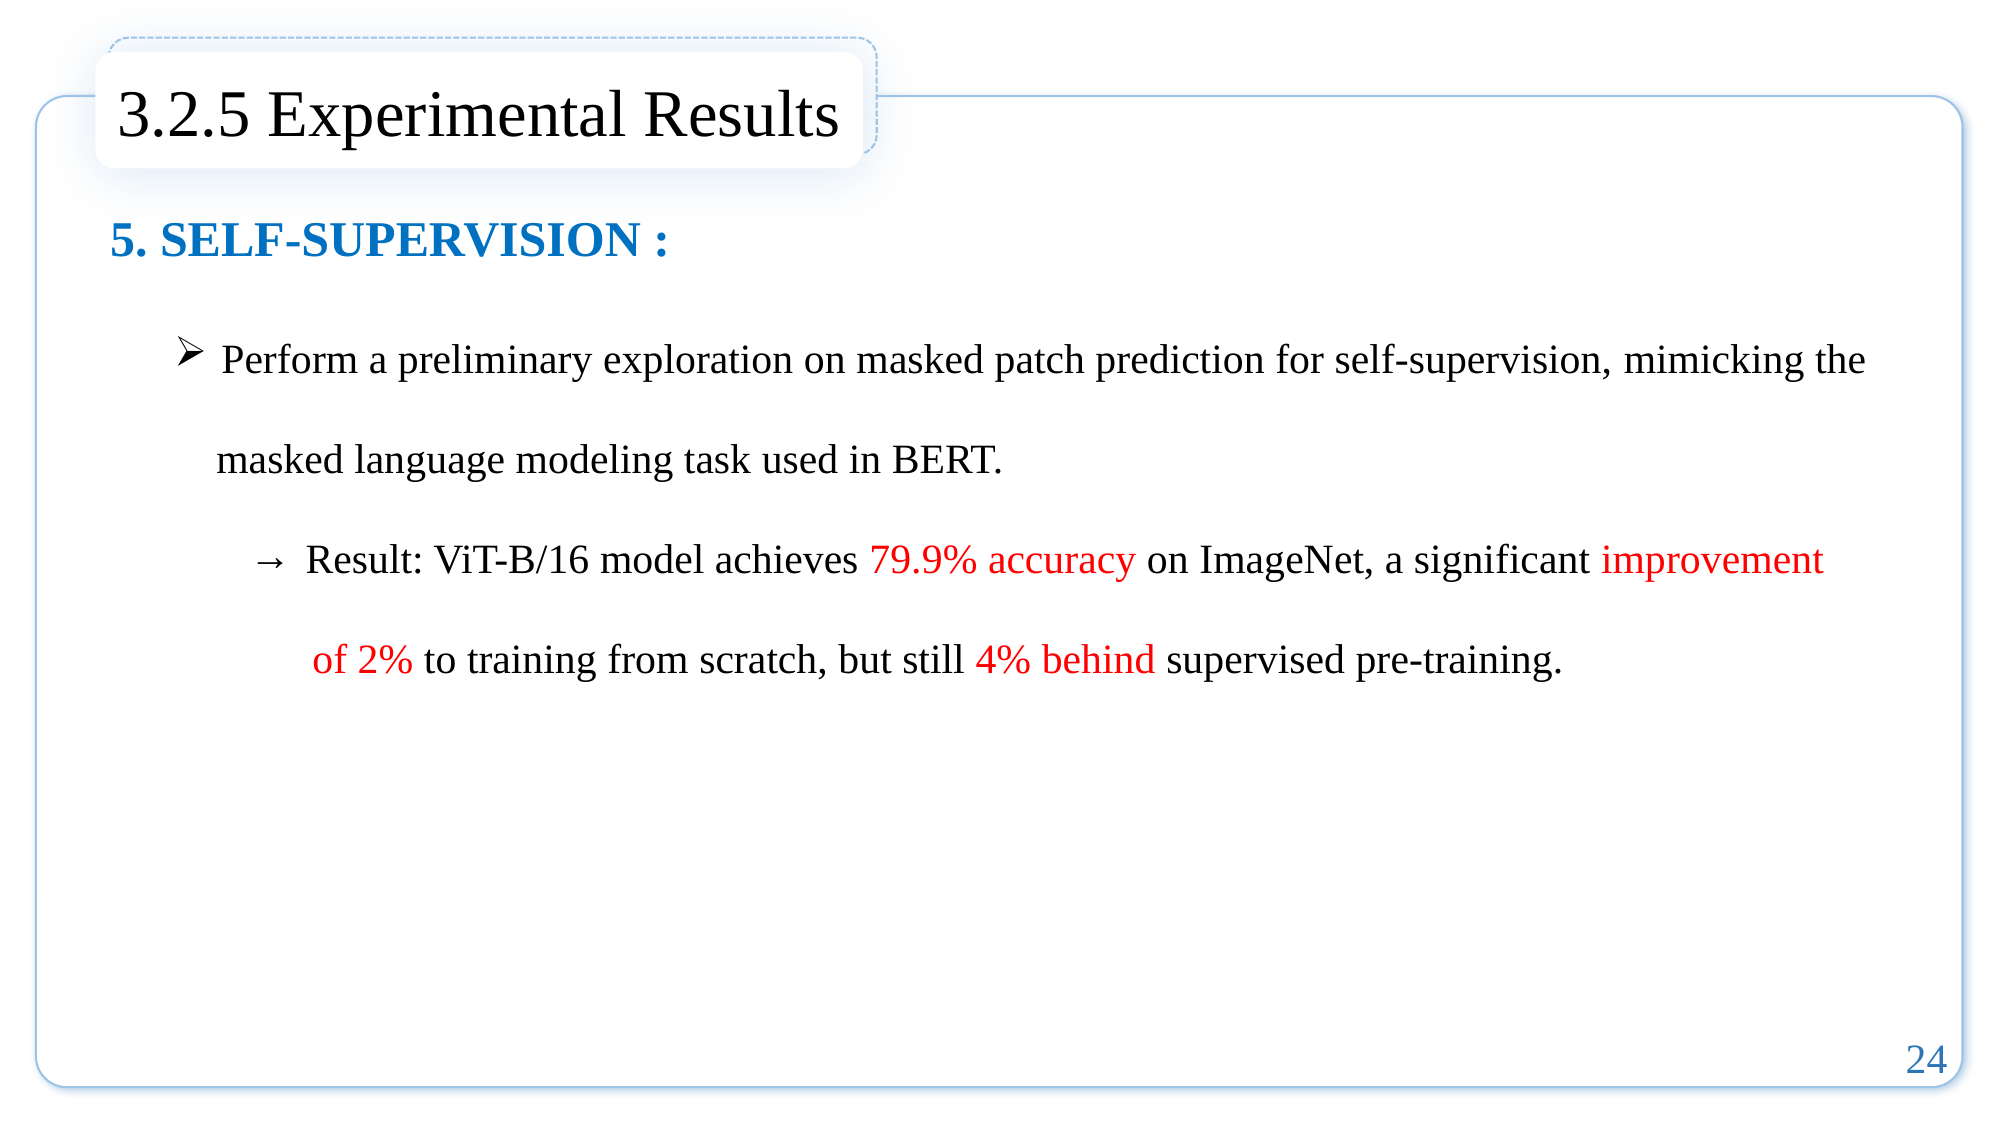

3.2.5 Experimental Results

5. SELF-SUPERVISION :
Perform a preliminary exploration on masked patch prediction for self-supervision, mimicking the
    masked language modeling task used in BERT.
Result: ViT-B/16 model achieves 79.9% accuracy on ImageNet, a significant improvement
      of 2% to training from scratch, but still 4% behind supervised pre-training.
24